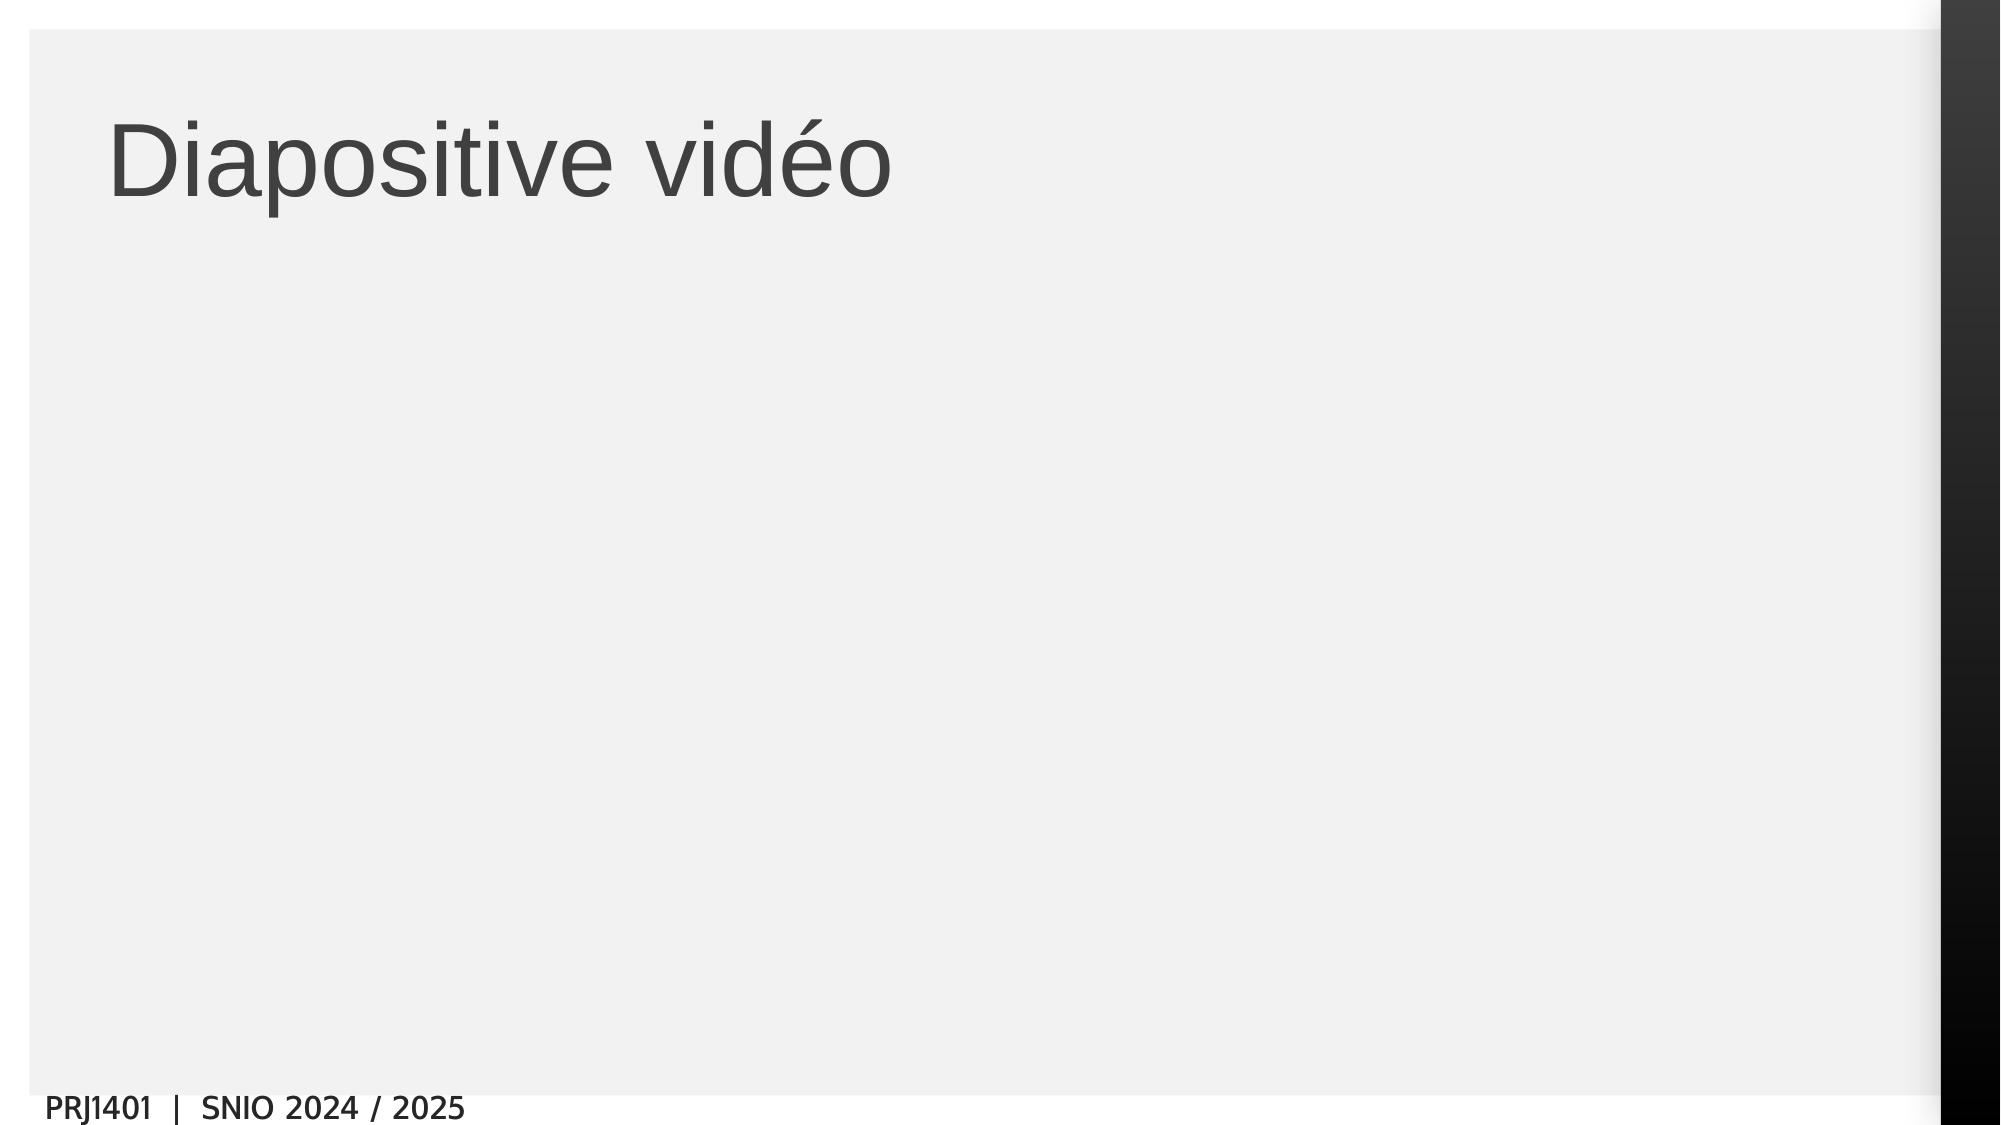

# Diapositive vidéo

PRJ1401  |  SNIO 2024 / 2025